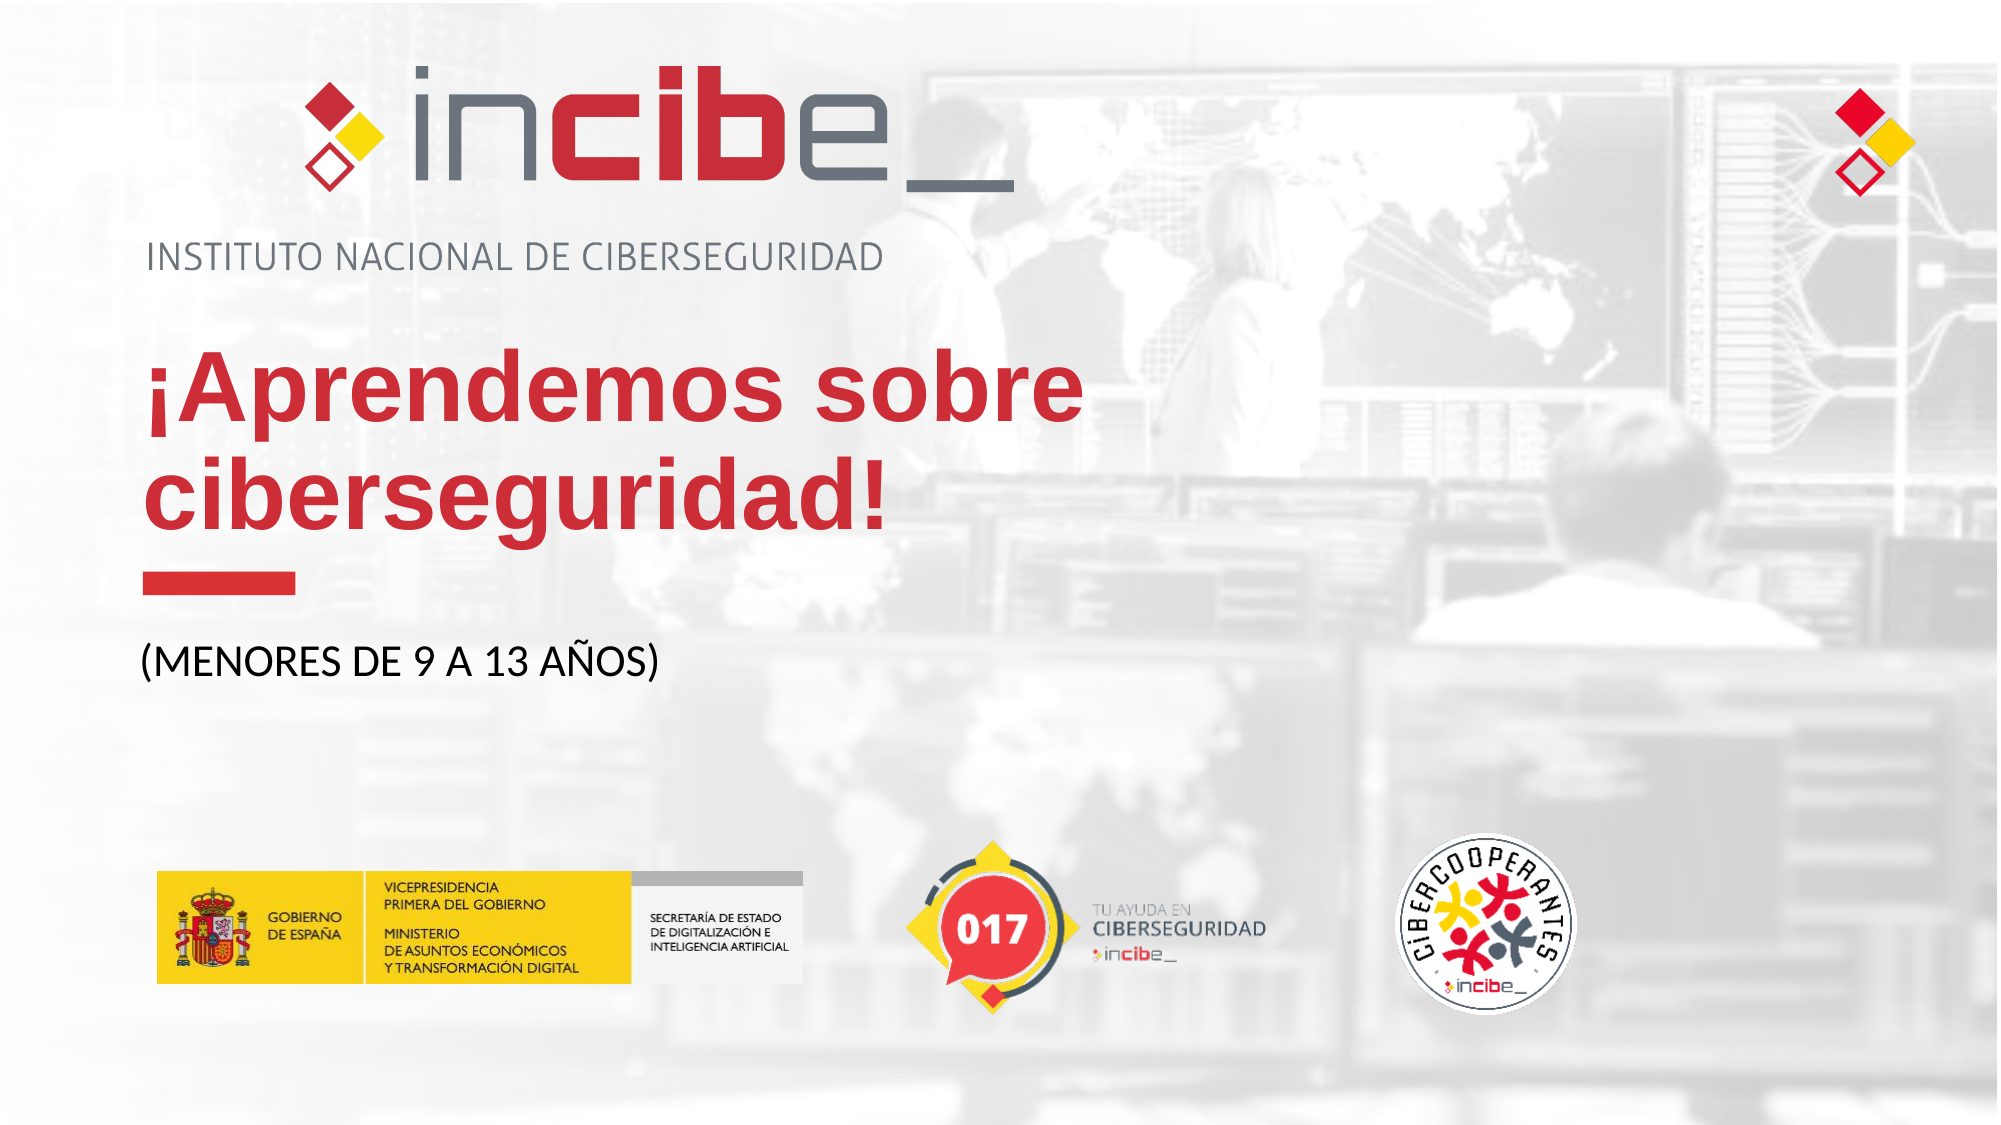

¡Aprendemos sobre ciberseguridad!
(MENORES DE 9 A 13 AÑOS)